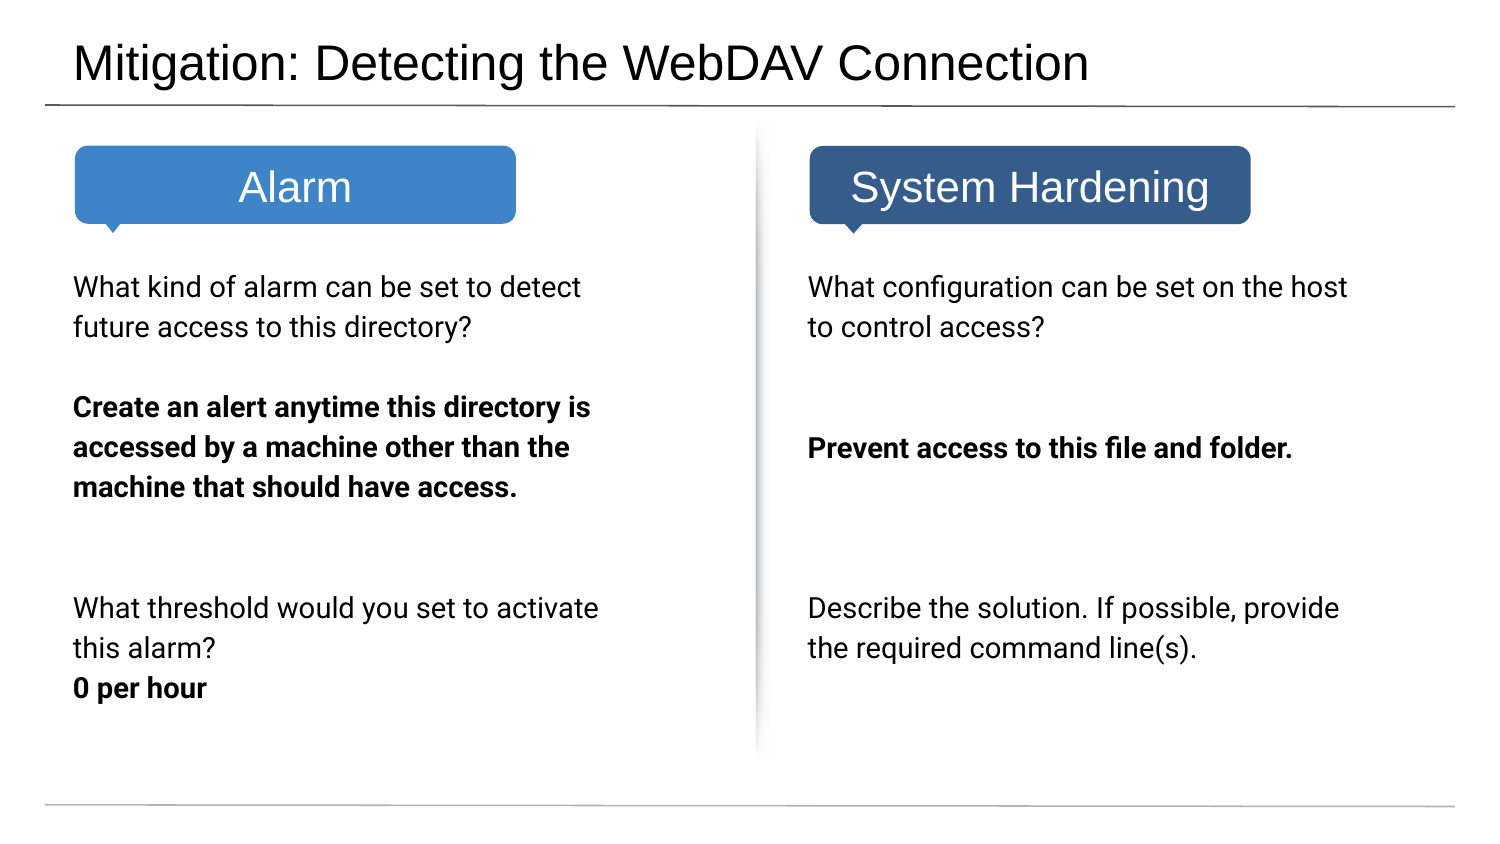

# Mitigation: Detecting the WebDAV Connection
What kind of alarm can be set to detect future access to this directory?

Create an alert anytime this directory is accessed by a machine other than the machine that should have access.

What threshold would you set to activate this alarm?
0 per hour
What configuration can be set on the host to control access?

Prevent access to this file and folder.

Describe the solution. If possible, provide the required command line(s).